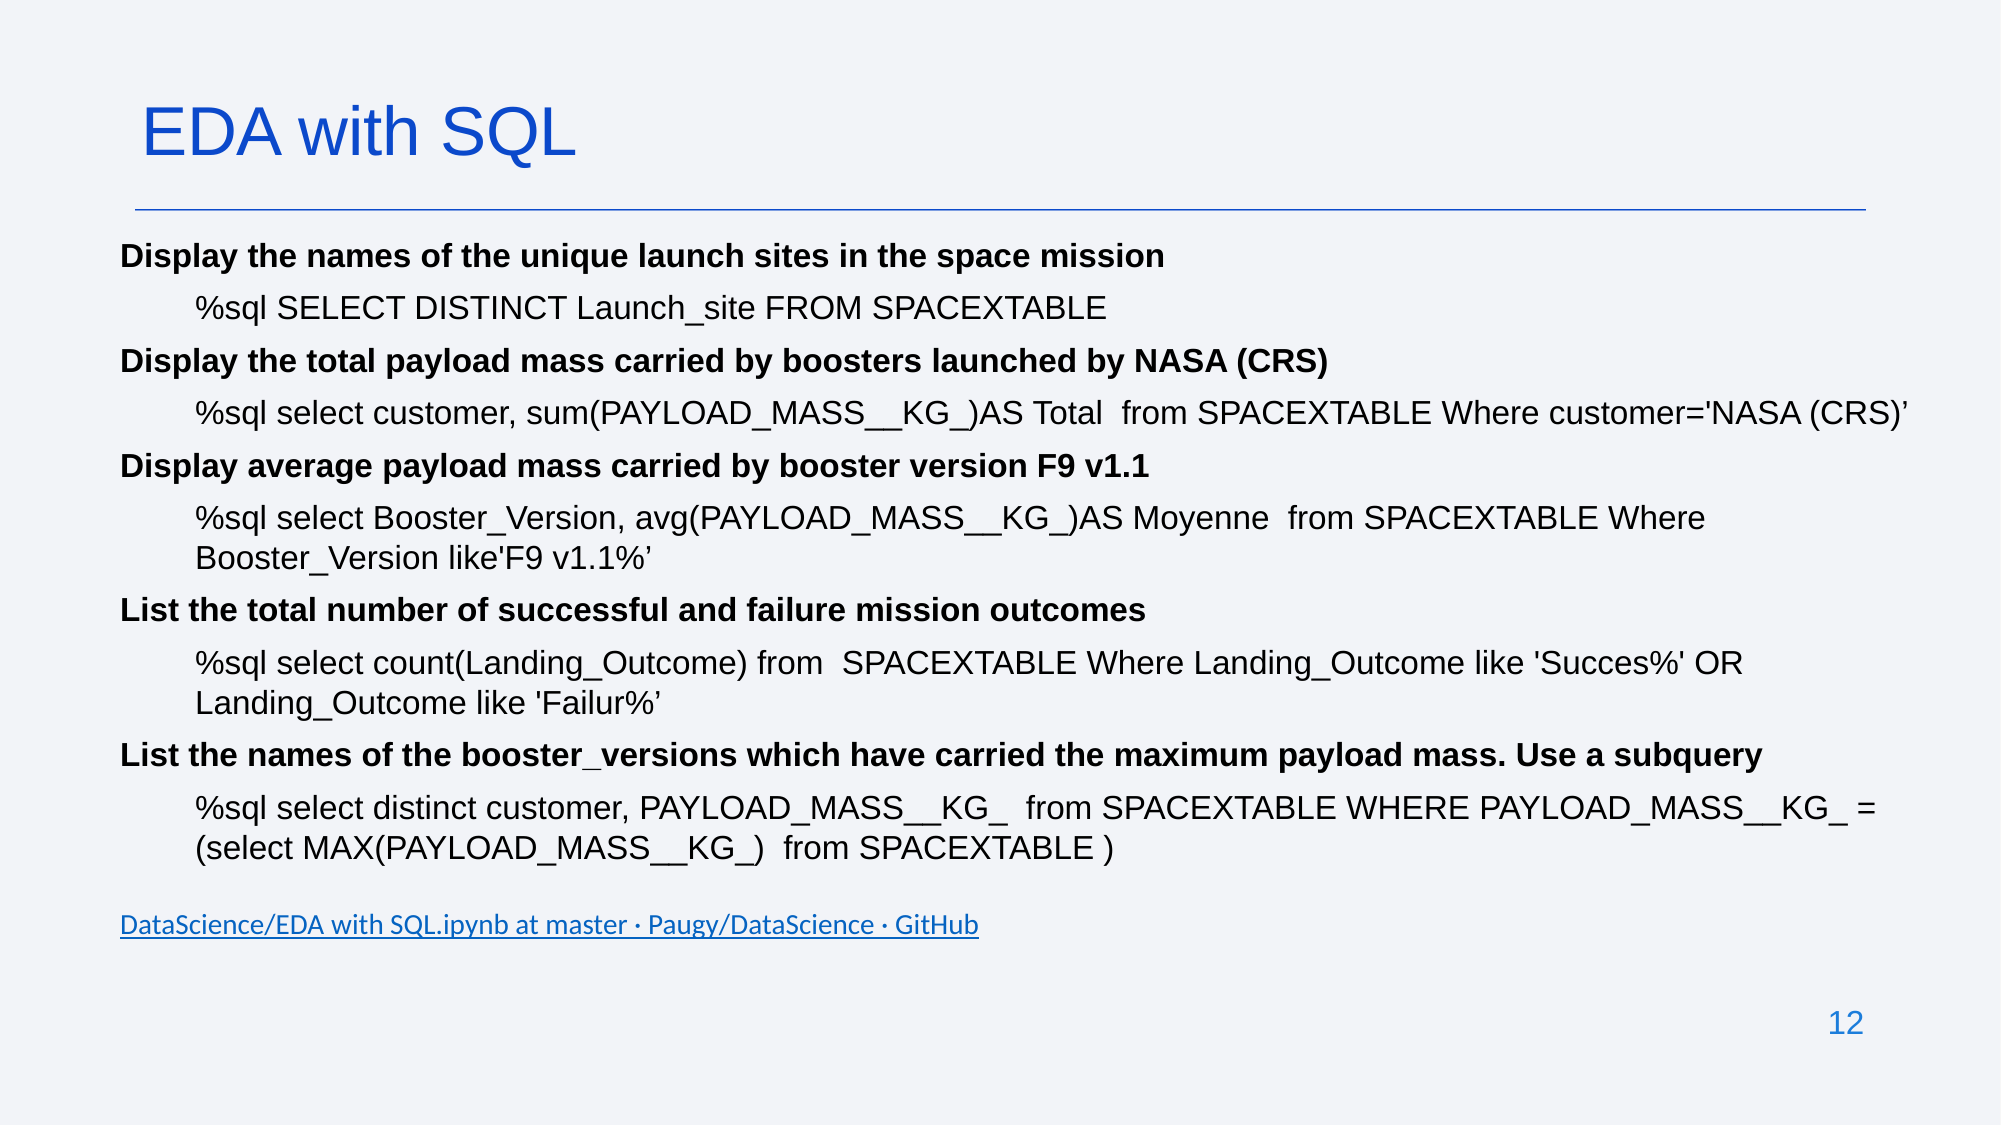

EDA with SQL
Display the names of the unique launch sites in the space mission
%sql SELECT DISTINCT Launch_site FROM SPACEXTABLE
Display the total payload mass carried by boosters launched by NASA (CRS)
%sql select customer, sum(PAYLOAD_MASS__KG_)AS Total  from SPACEXTABLE Where customer='NASA (CRS)’
Display average payload mass carried by booster version F9 v1.1
%sql select Booster_Version, avg(PAYLOAD_MASS__KG_)AS Moyenne  from SPACEXTABLE Where Booster_Version like'F9 v1.1%’
List the total number of successful and failure mission outcomes
%sql select count(Landing_Outcome) from  SPACEXTABLE Where Landing_Outcome like 'Succes%' OR Landing_Outcome like 'Failur%’
List the names of the booster_versions which have carried the maximum payload mass. Use a subquery
%sql select distinct customer, PAYLOAD_MASS__KG_  from SPACEXTABLE WHERE PAYLOAD_MASS__KG_ = (select MAX(PAYLOAD_MASS__KG_)  from SPACEXTABLE )

DataScience/EDA with SQL.ipynb at master · Paugy/DataScience · GitHub

12